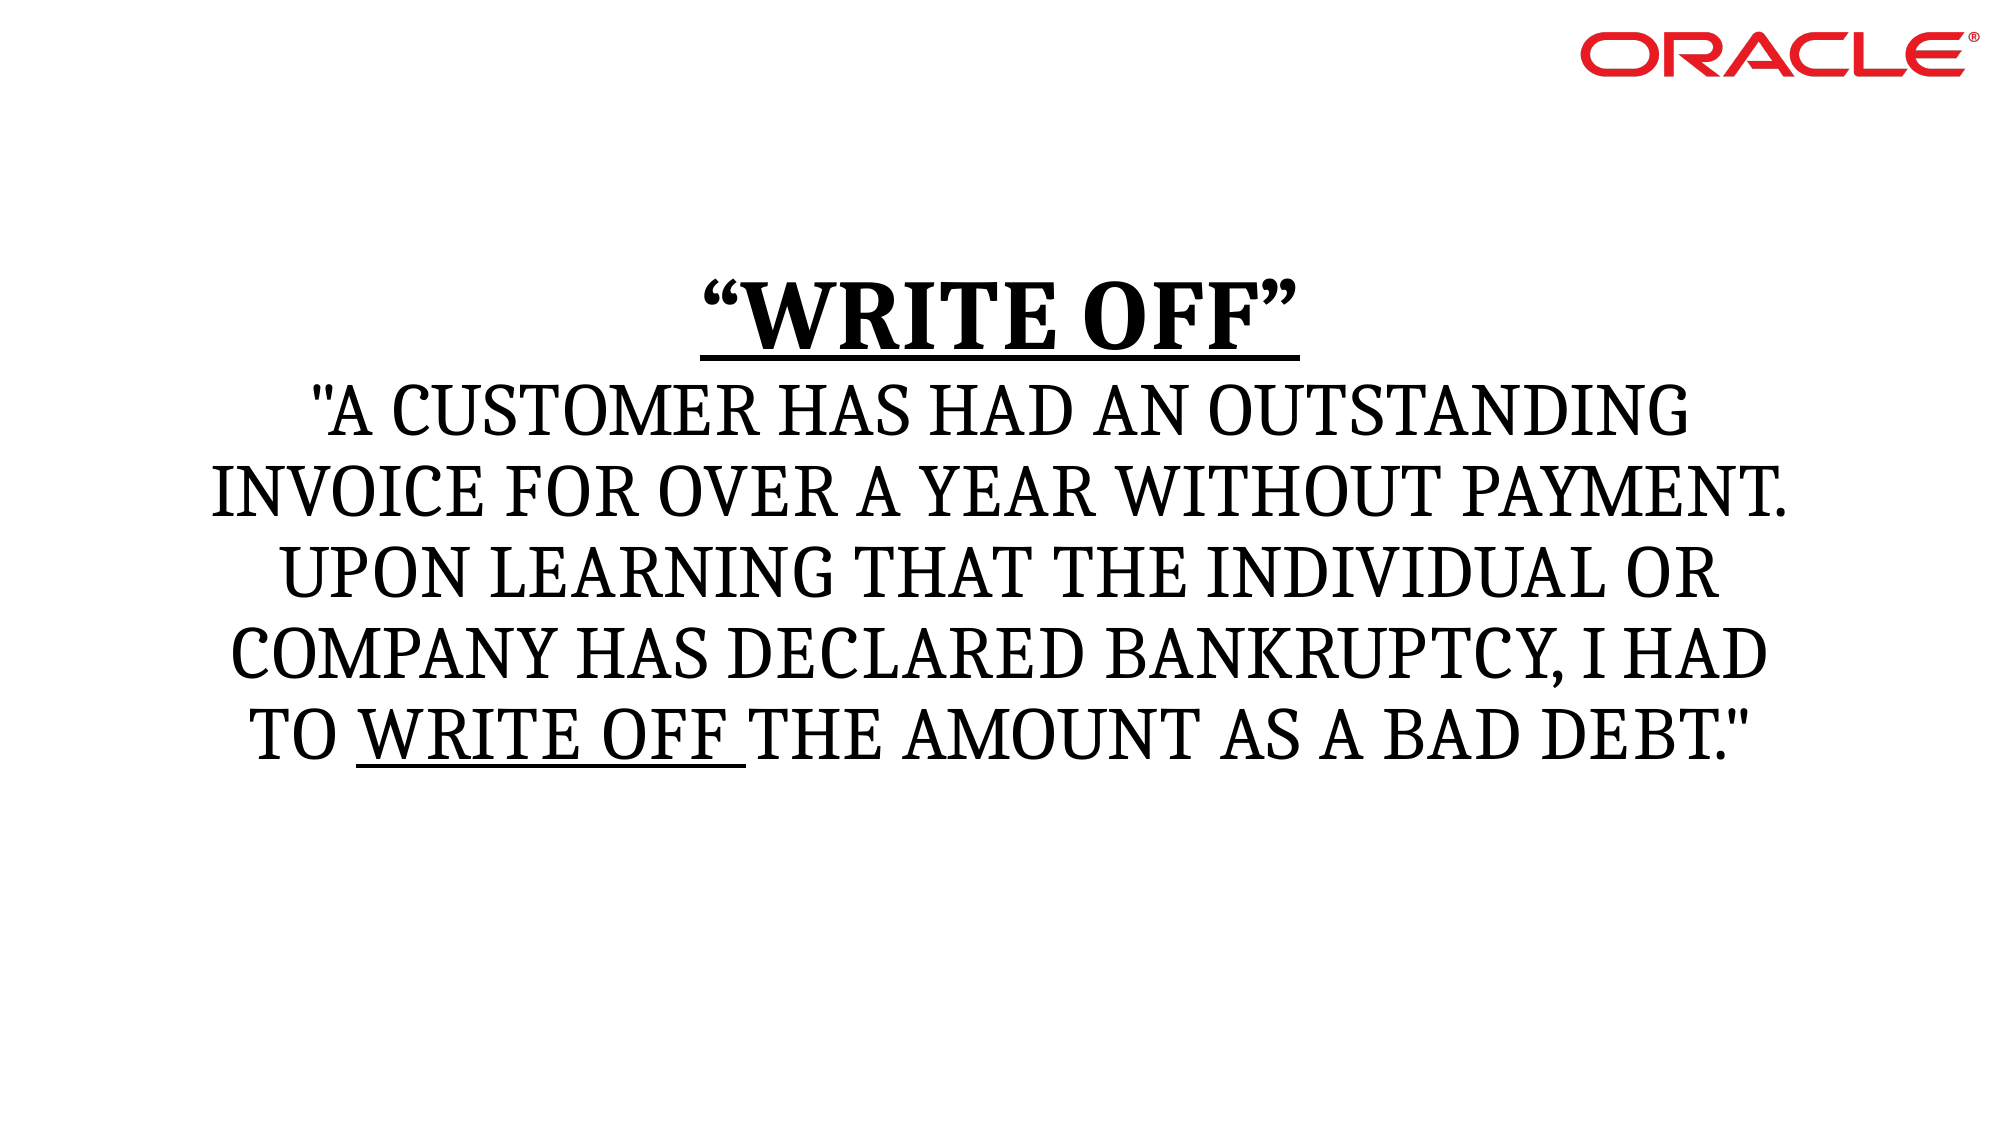

# “write off” "A customer has had an outstanding invoice for over a year without payment. Upon learning that the individual or company has declared bankruptcy, I had to write off the amount as a bad debt."